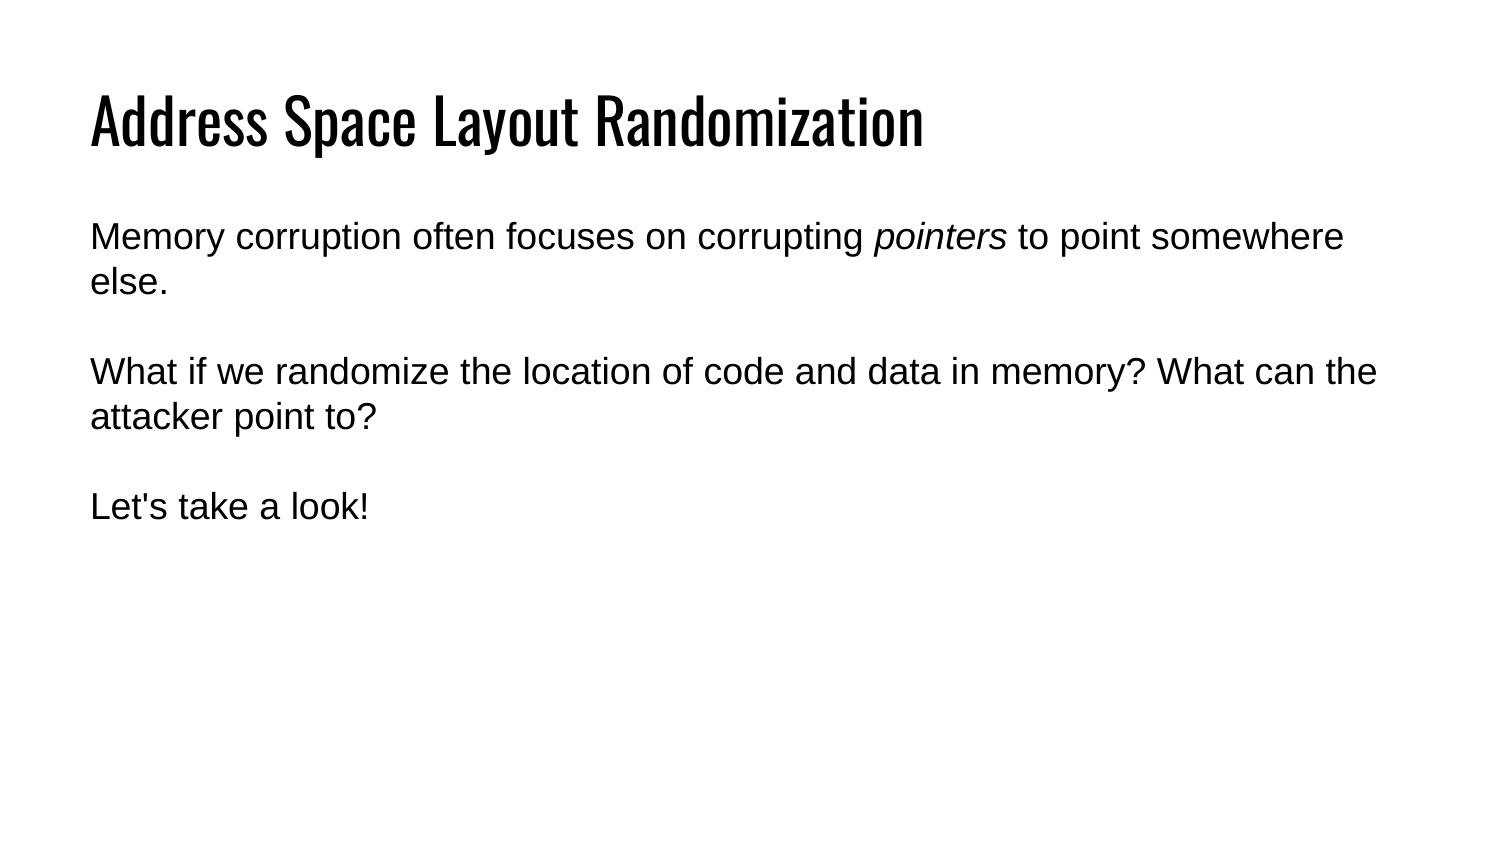

# Address Space Layout Randomization
Memory corruption often focuses on corrupting pointers to point somewhere else.

What if we randomize the location of code and data in memory? What can the attacker point to?

Let's take a look!